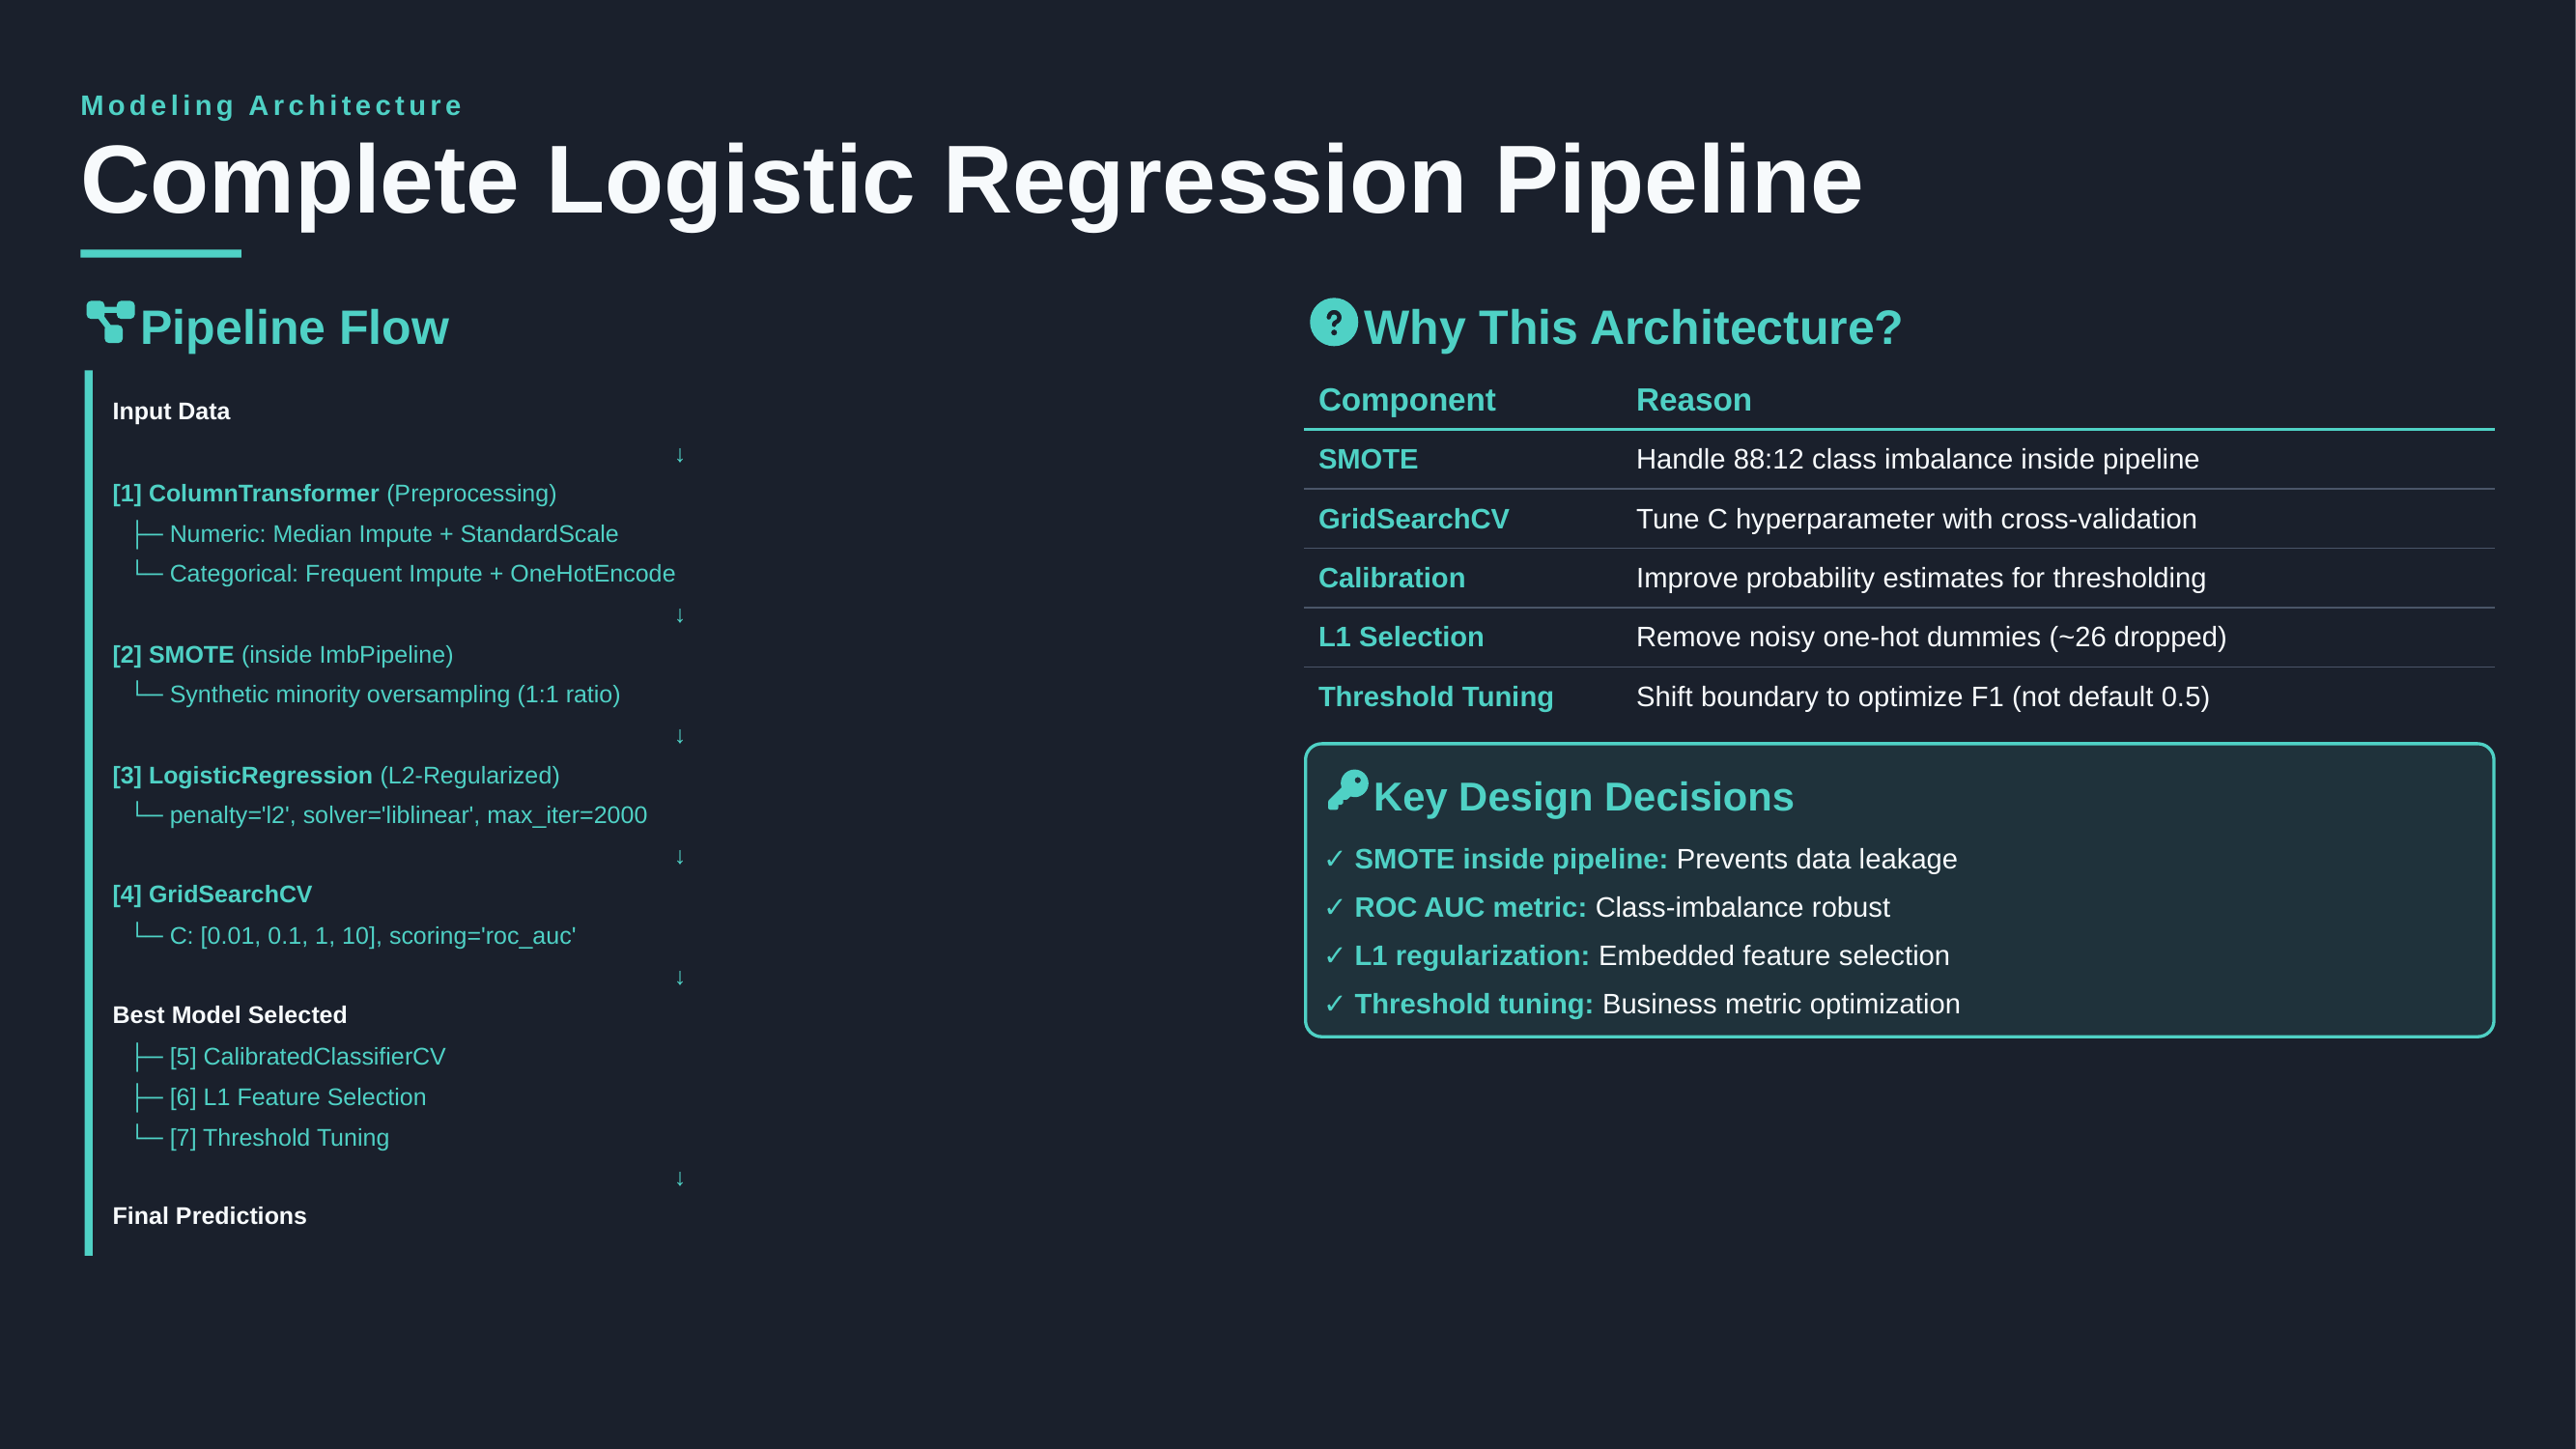

Modeling Architecture
Complete Logistic Regression Pipeline

Pipeline Flow
Why This Architecture?

| Component | Reason |
| --- | --- |
| SMOTE | Handle 88:12 class imbalance inside pipeline |
| GridSearchCV | Tune C hyperparameter with cross-validation |
| Calibration | Improve probability estimates for thresholding |
| L1 Selection | Remove noisy one-hot dummies (~26 dropped) |
| Threshold Tuning | Shift boundary to optimize F1 (not default 0.5) |
Input Data
↓
[1] ColumnTransformer (Preprocessing)
├─ Numeric: Median Impute + StandardScale
└─ Categorical: Frequent Impute + OneHotEncode
↓
[2] SMOTE (inside ImbPipeline)
└─ Synthetic minority oversampling (1:1 ratio)
↓

[3] LogisticRegression (L2-Regularized)
Key Design Decisions

└─ penalty='l2', solver='liblinear', max_iter=2000
✓ SMOTE inside pipeline: Prevents data leakage
↓
[4] GridSearchCV
✓ ROC AUC metric: Class-imbalance robust
└─ C: [0.01, 0.1, 1, 10], scoring='roc_auc'
✓ L1 regularization: Embedded feature selection
↓
✓ Threshold tuning: Business metric optimization
Best Model Selected
├─ [5] CalibratedClassifierCV
├─ [6] L1 Feature Selection
└─ [7] Threshold Tuning
↓
Final Predictions